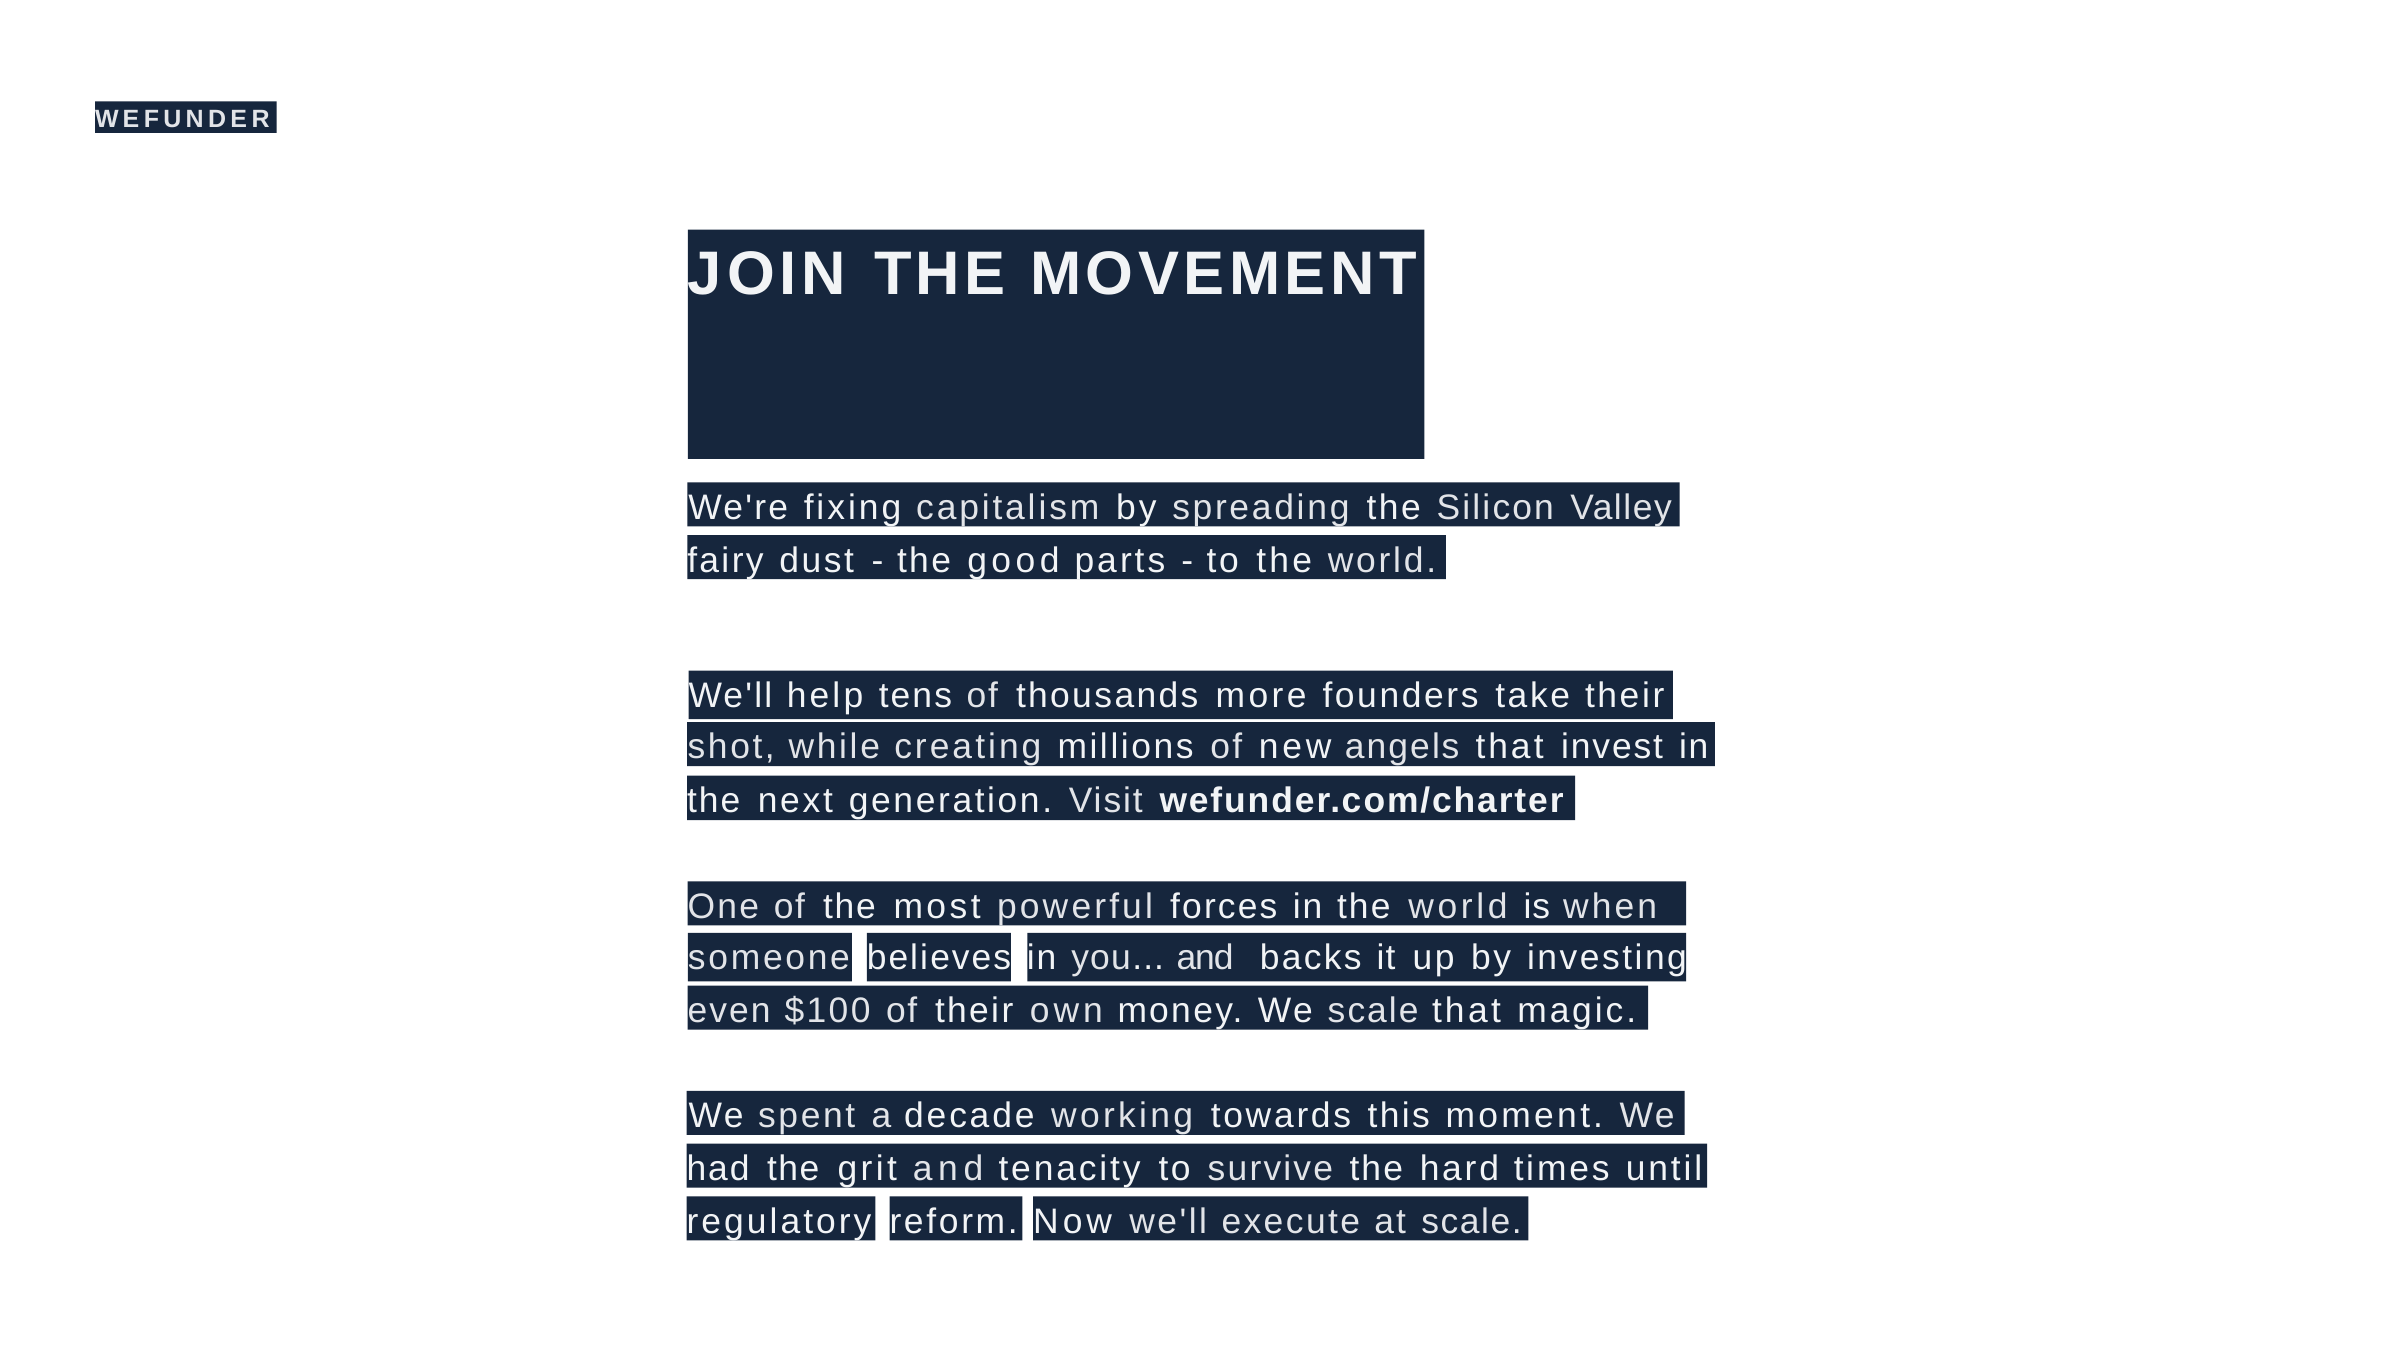

WEFUNDER
# JOIN THE MOVEMENT
We're fixing capitalism by spreading the Silicon Valley
fairy dust - the good parts - to the world.
We'll help tens of thousands more founders take their

shot, while creating millions of new angels that invest in
the next generation. Visit wefunder.com/charter
One of the most powerful forces in the world is when
someone believes in you... and	backs it up by investing

even $100 of their own money. We scale that magic.
We spent a decade working towards this moment. We
had the grit and tenacity to survive the hard times until
regulatory
reform.
Now we'll execute at scale.